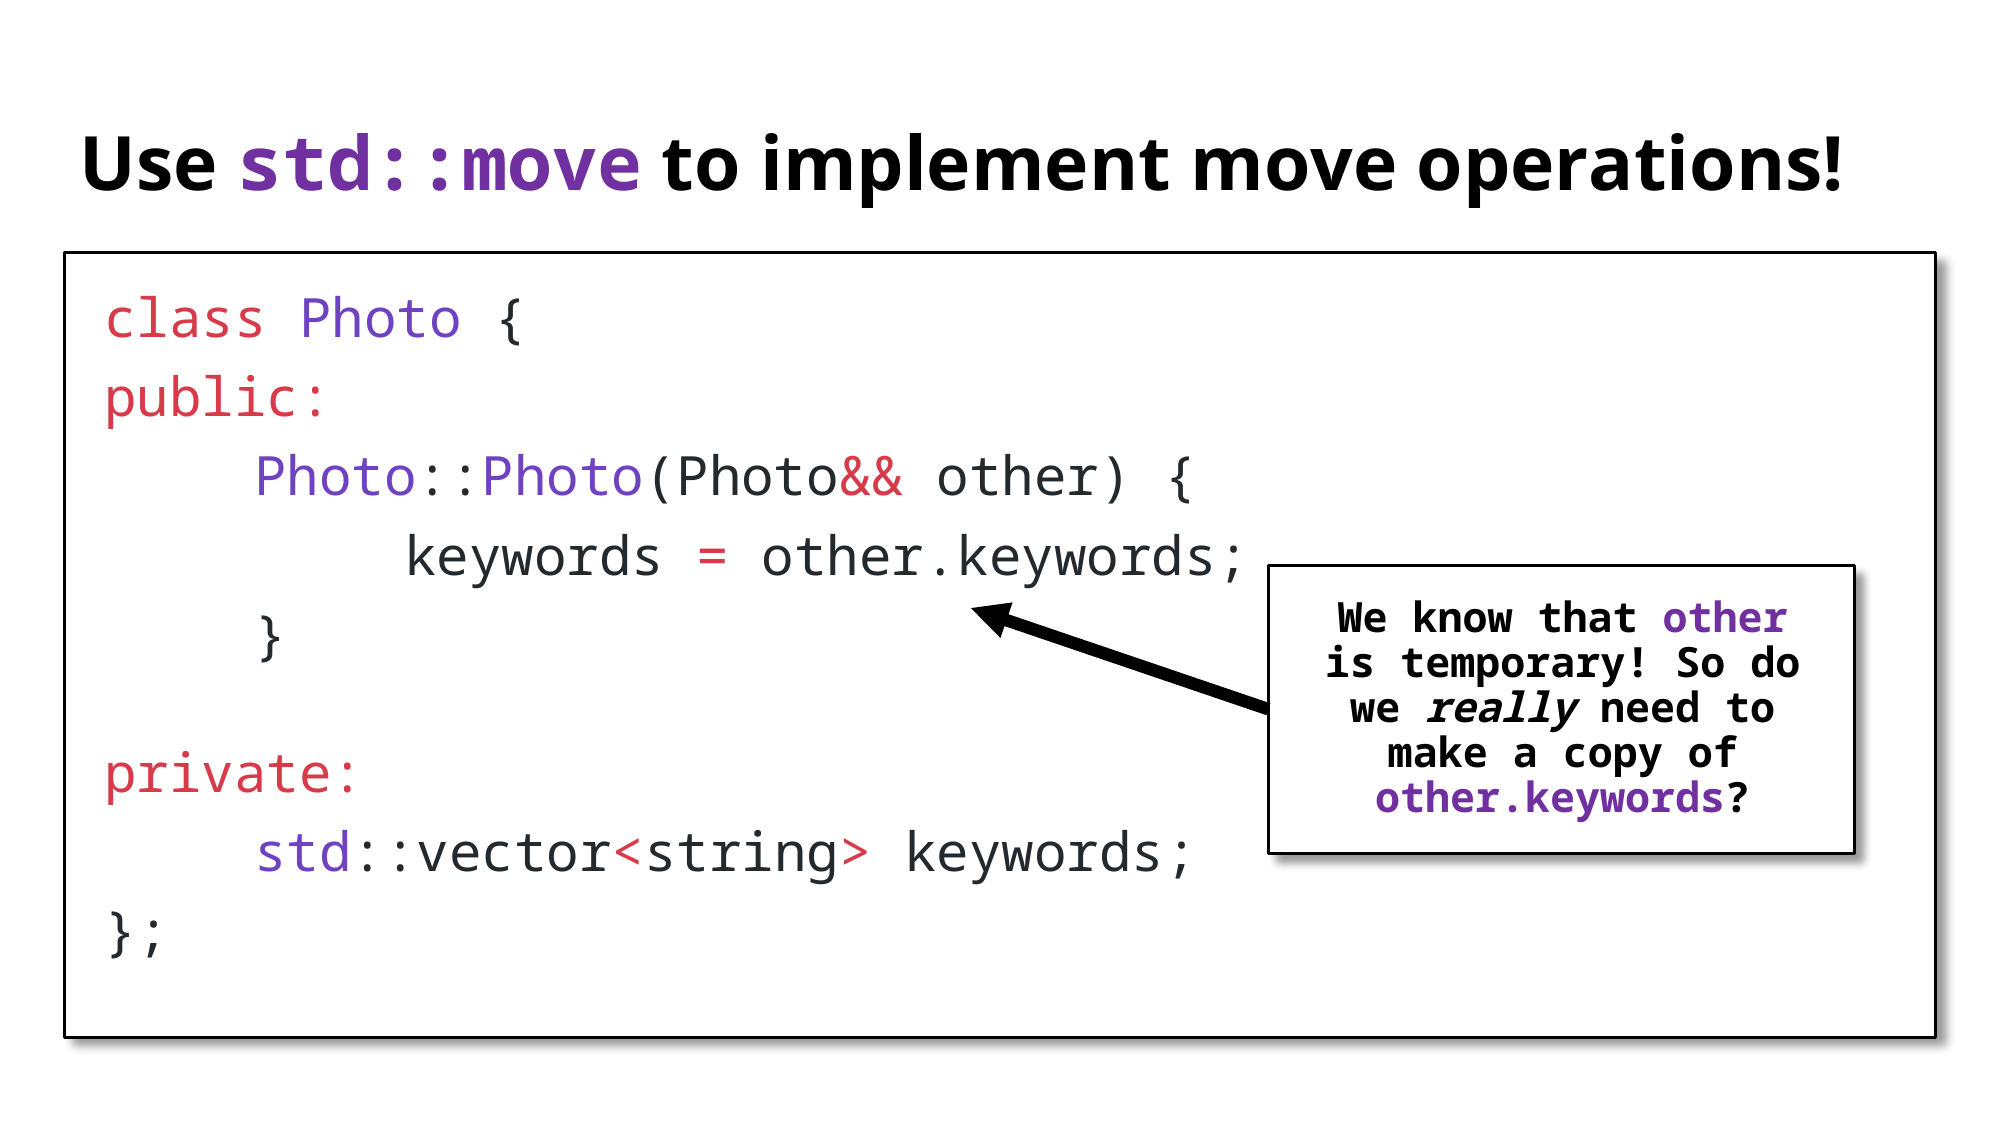

# Use std::move to implement move operations!
class Photo {
public:
	Photo::Photo(Photo&& other) {
		keywords = other.keywords;
	}
private:
	std::vector<string> keywords;
};
We know that other is temporary! So do we really need to make a copy of other.keywords?